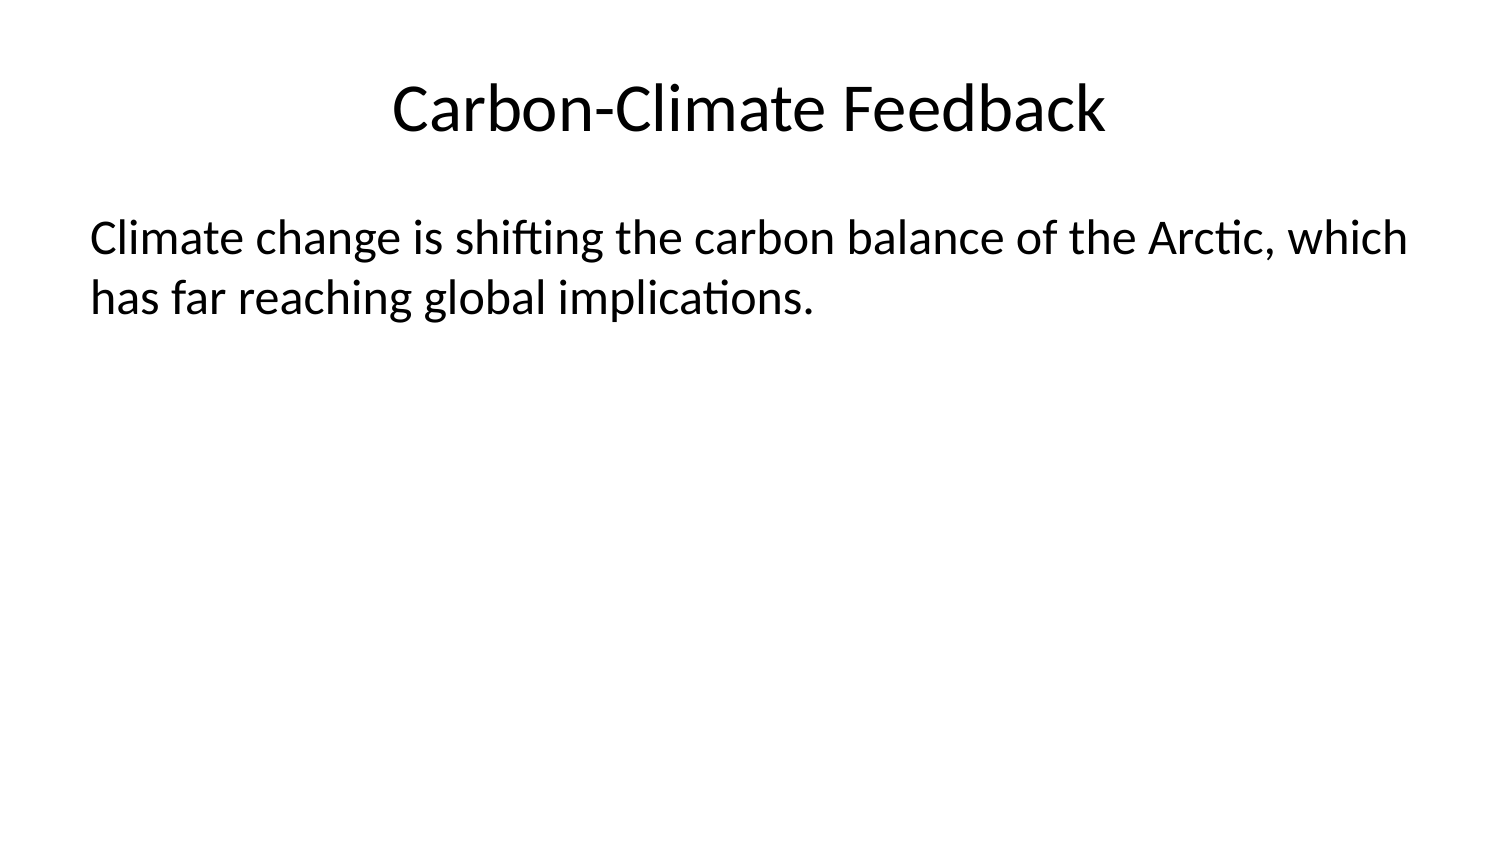

# Carbon-Climate Feedback
Climate change is shifting the carbon balance of the Arctic, which has far reaching global implications.